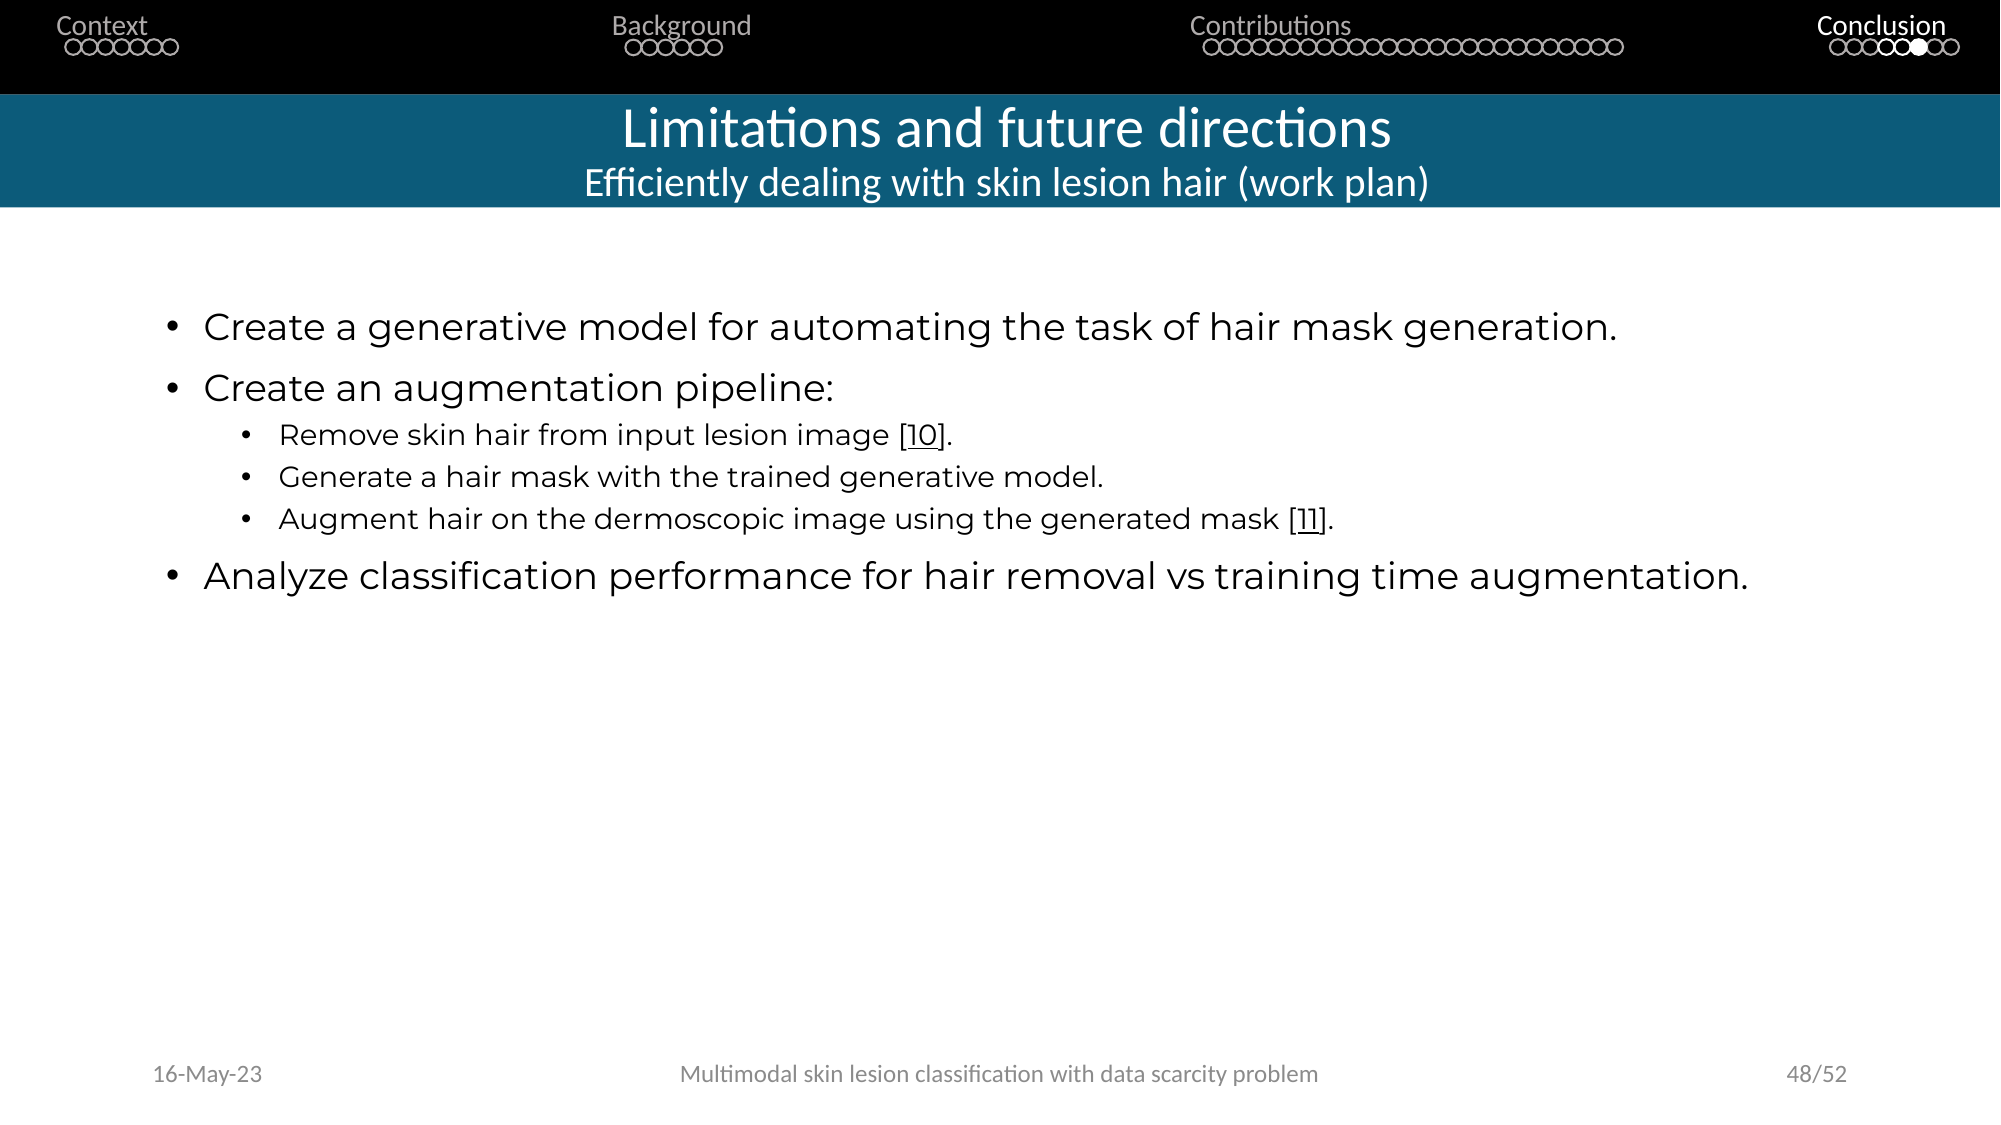

Context
Background
Contributions
Conclusion

# Limitations and future directions Efficiently dealing with skin lesion hair (work plan)
Create a generative model for automating the task of hair mask generation.
Create an augmentation pipeline:
Remove skin hair from input lesion image [10].
Generate a hair mask with the trained generative model.
Augment hair on the dermoscopic image using the generated mask [11].
Analyze classification performance for hair removal vs training time augmentation.
16-May-23
Multimodal skin lesion classification with data scarcity problem
48/52